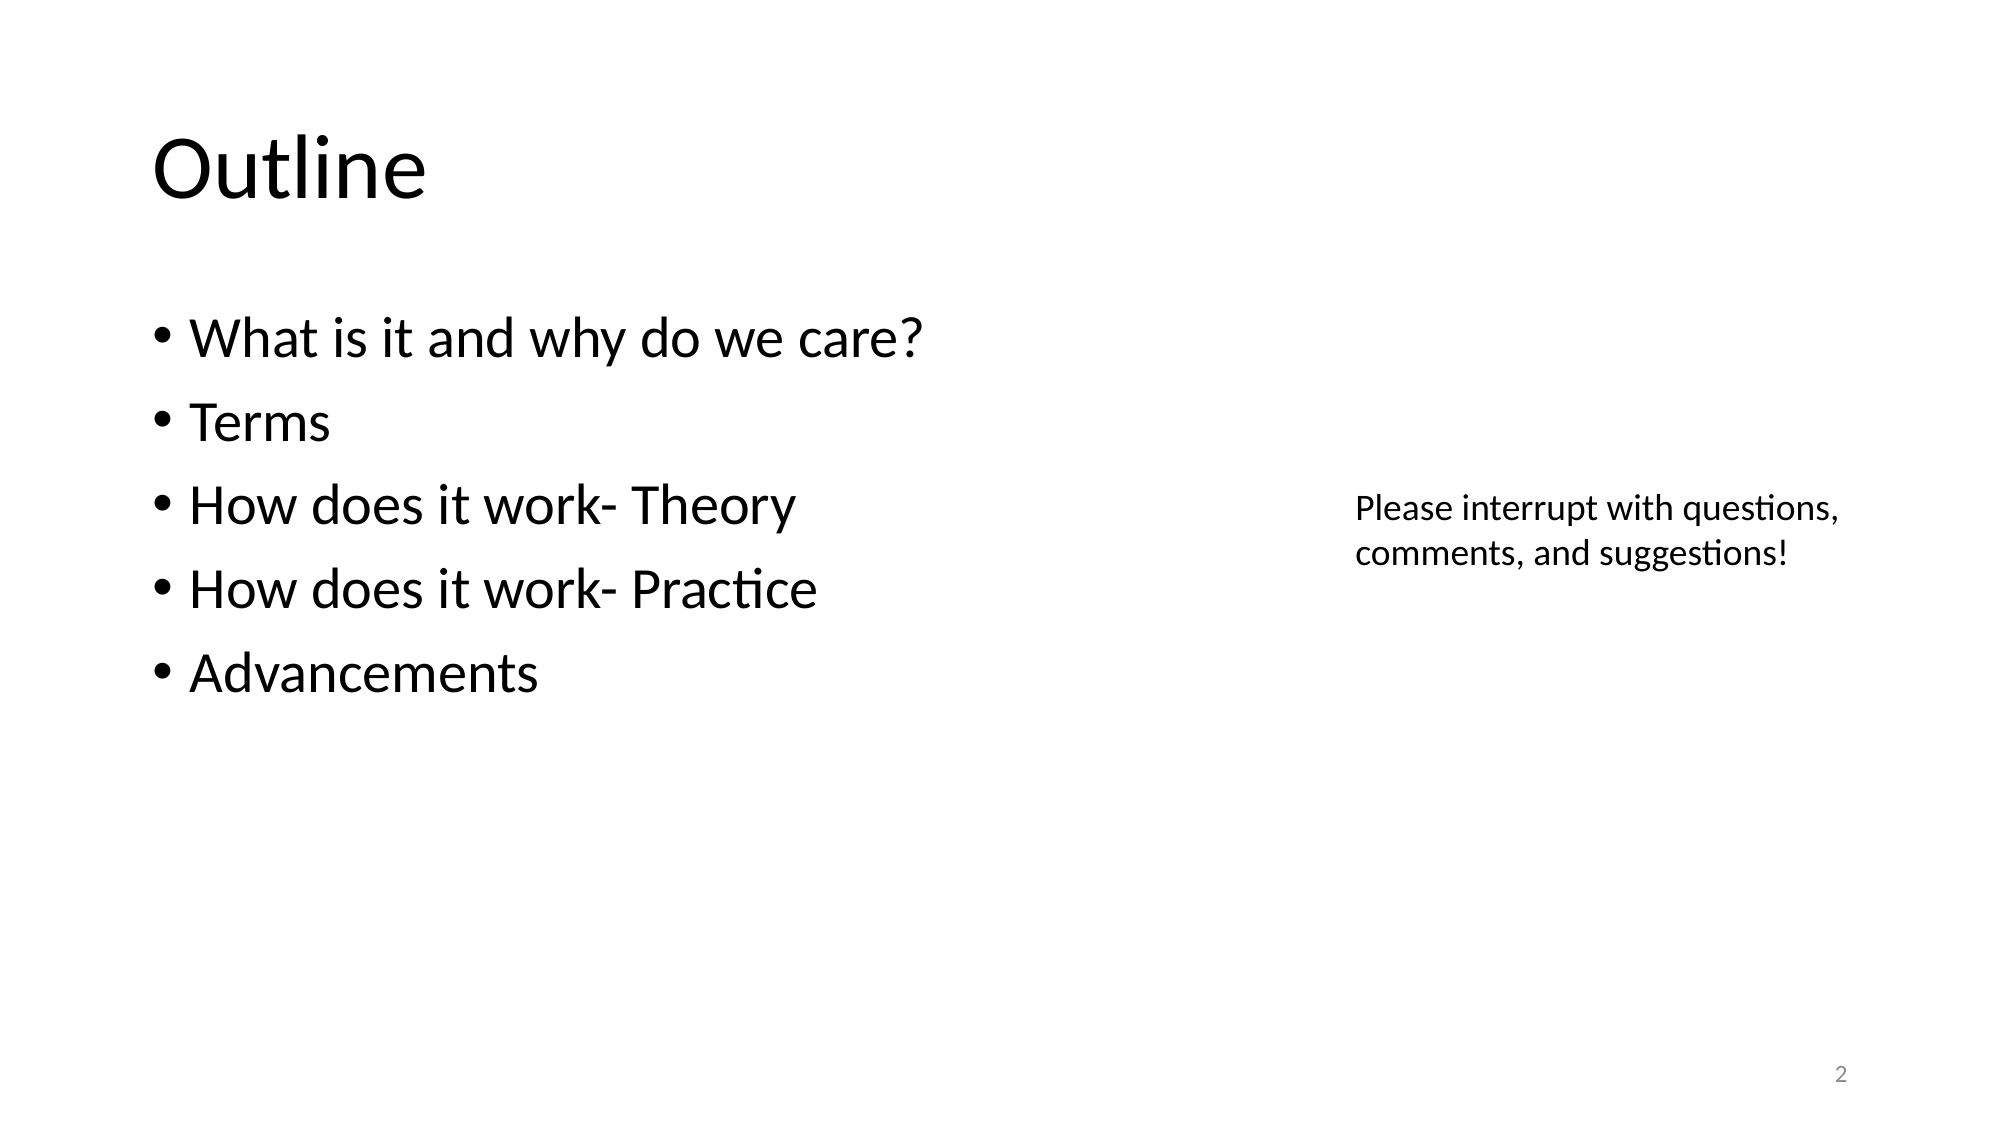

# Outline
What is it and why do we care?
Terms
How does it work- Theory
How does it work- Practice
Advancements

Please interrupt with questions, comments, and suggestions!
2